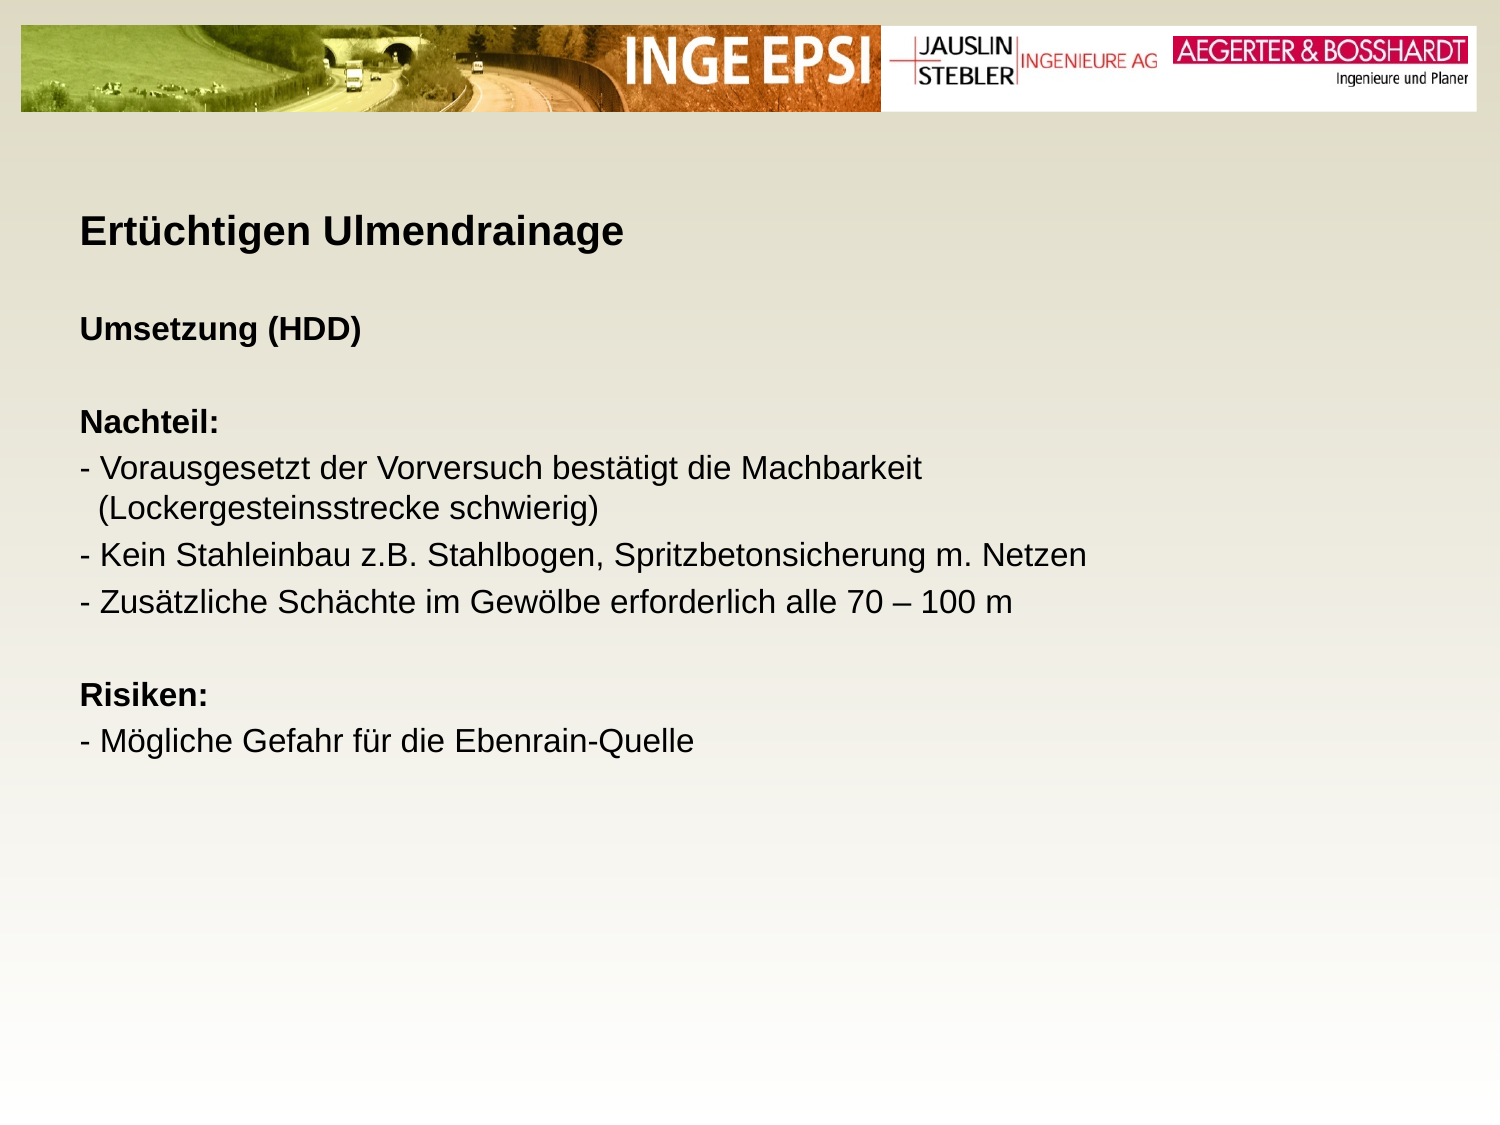

Ertüchtigen Ulmendrainage

Umsetzung (HDD)

Nachteil:
- Vorausgesetzt der Vorversuch bestätigt die Machbarkeit
  (Lockergesteinsstrecke schwierig)
- Kein Stahleinbau z.B. Stahlbogen, Spritzbetonsicherung m. Netzen
- Zusätzliche Schächte im Gewölbe erforderlich alle 70 – 100 m

Risiken:
- Mögliche Gefahr für die Ebenrain-Quelle